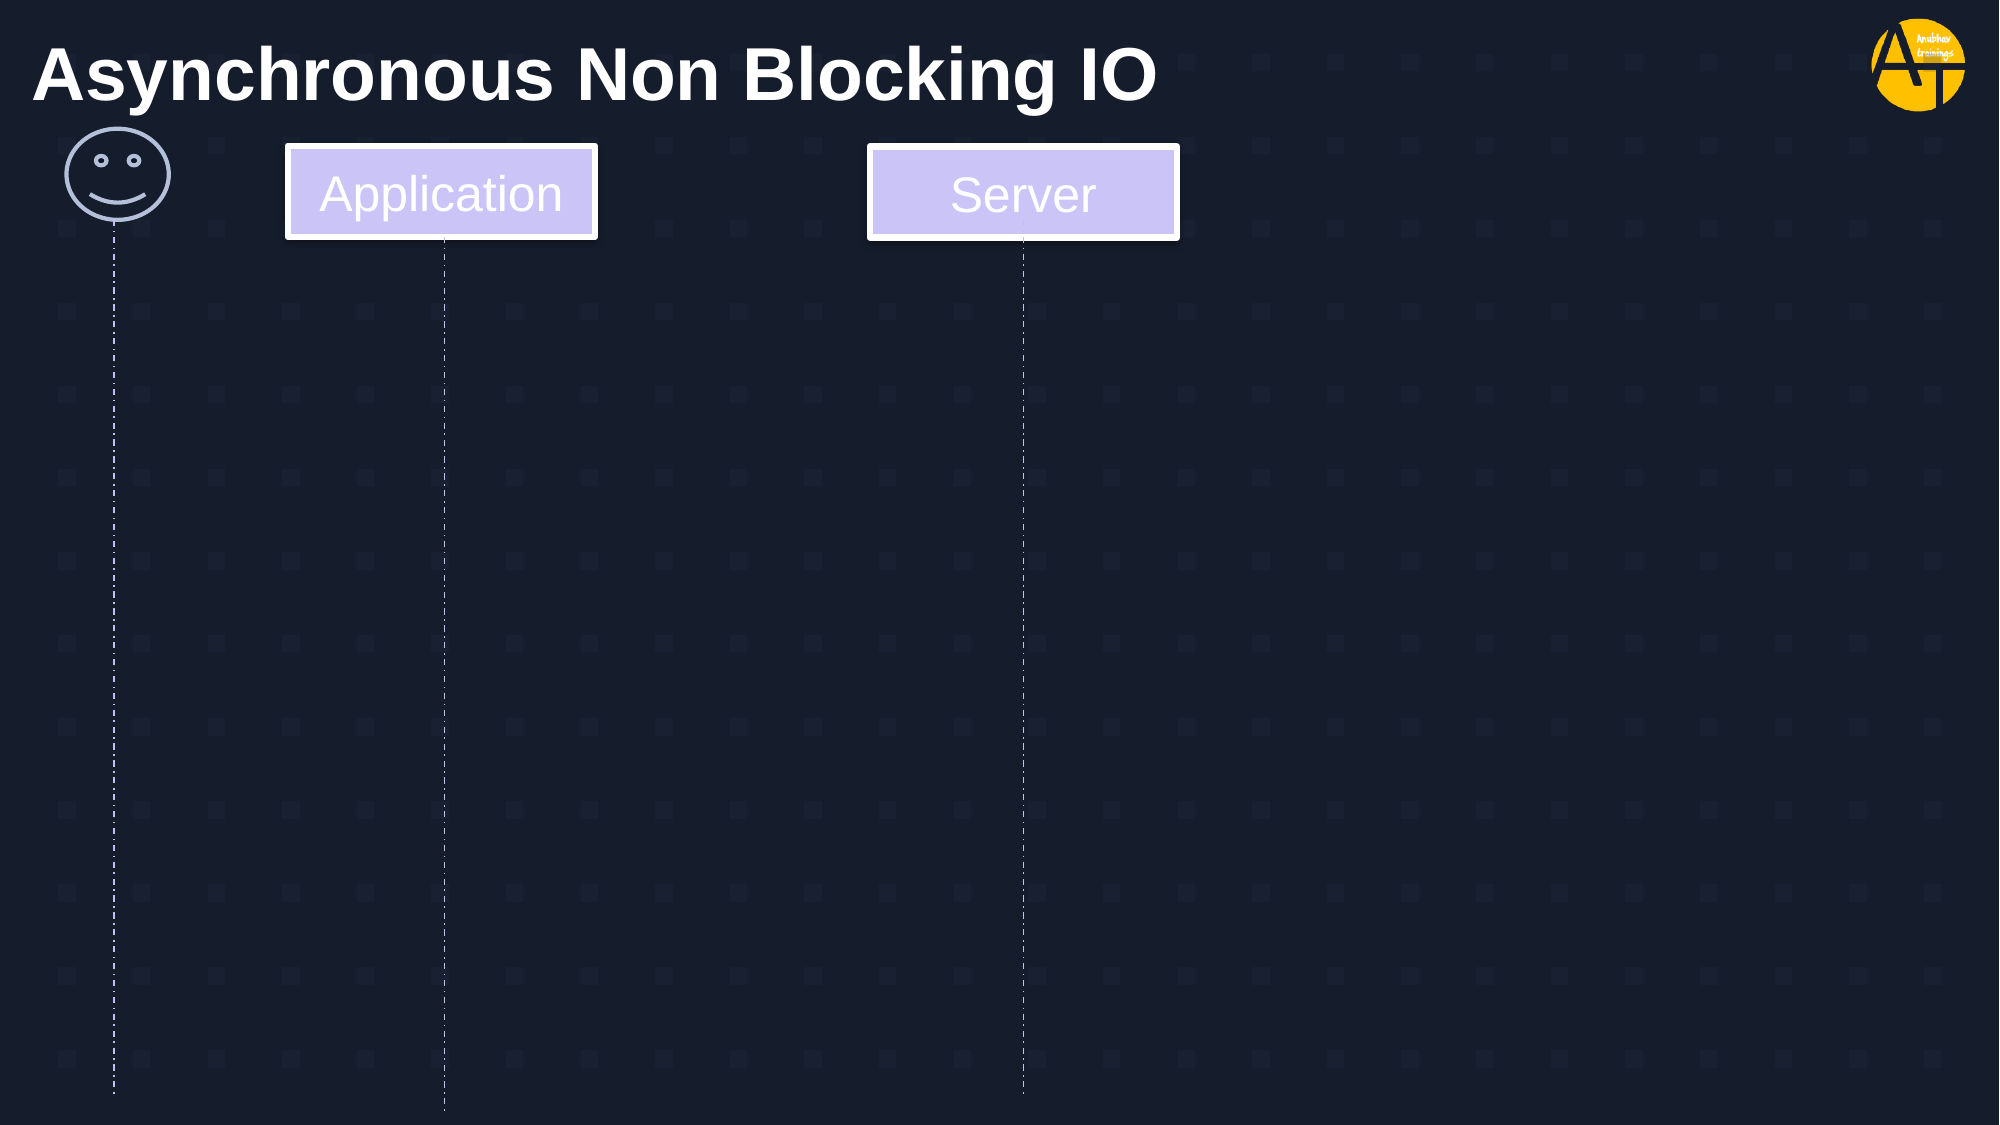

# Asynchronous Non Blocking IO

Application
Server